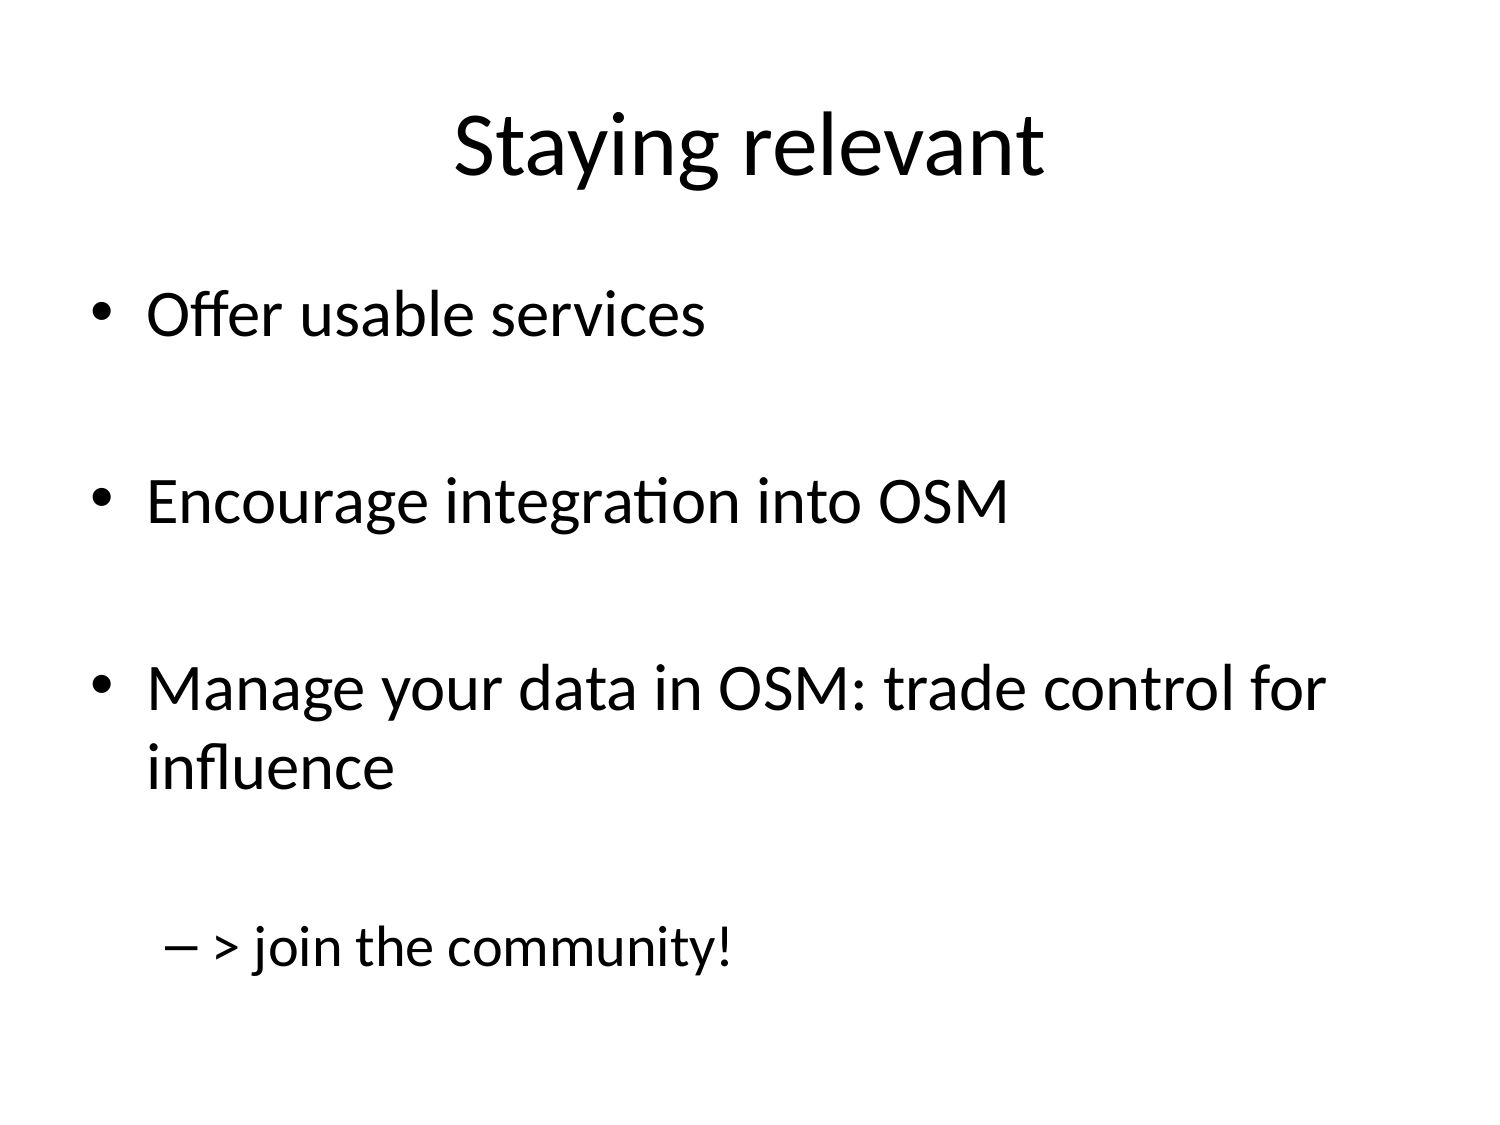

# Staying relevant
Offer usable services

Encourage integration into OSM

Manage your data in OSM: trade control for influence

> join the community!